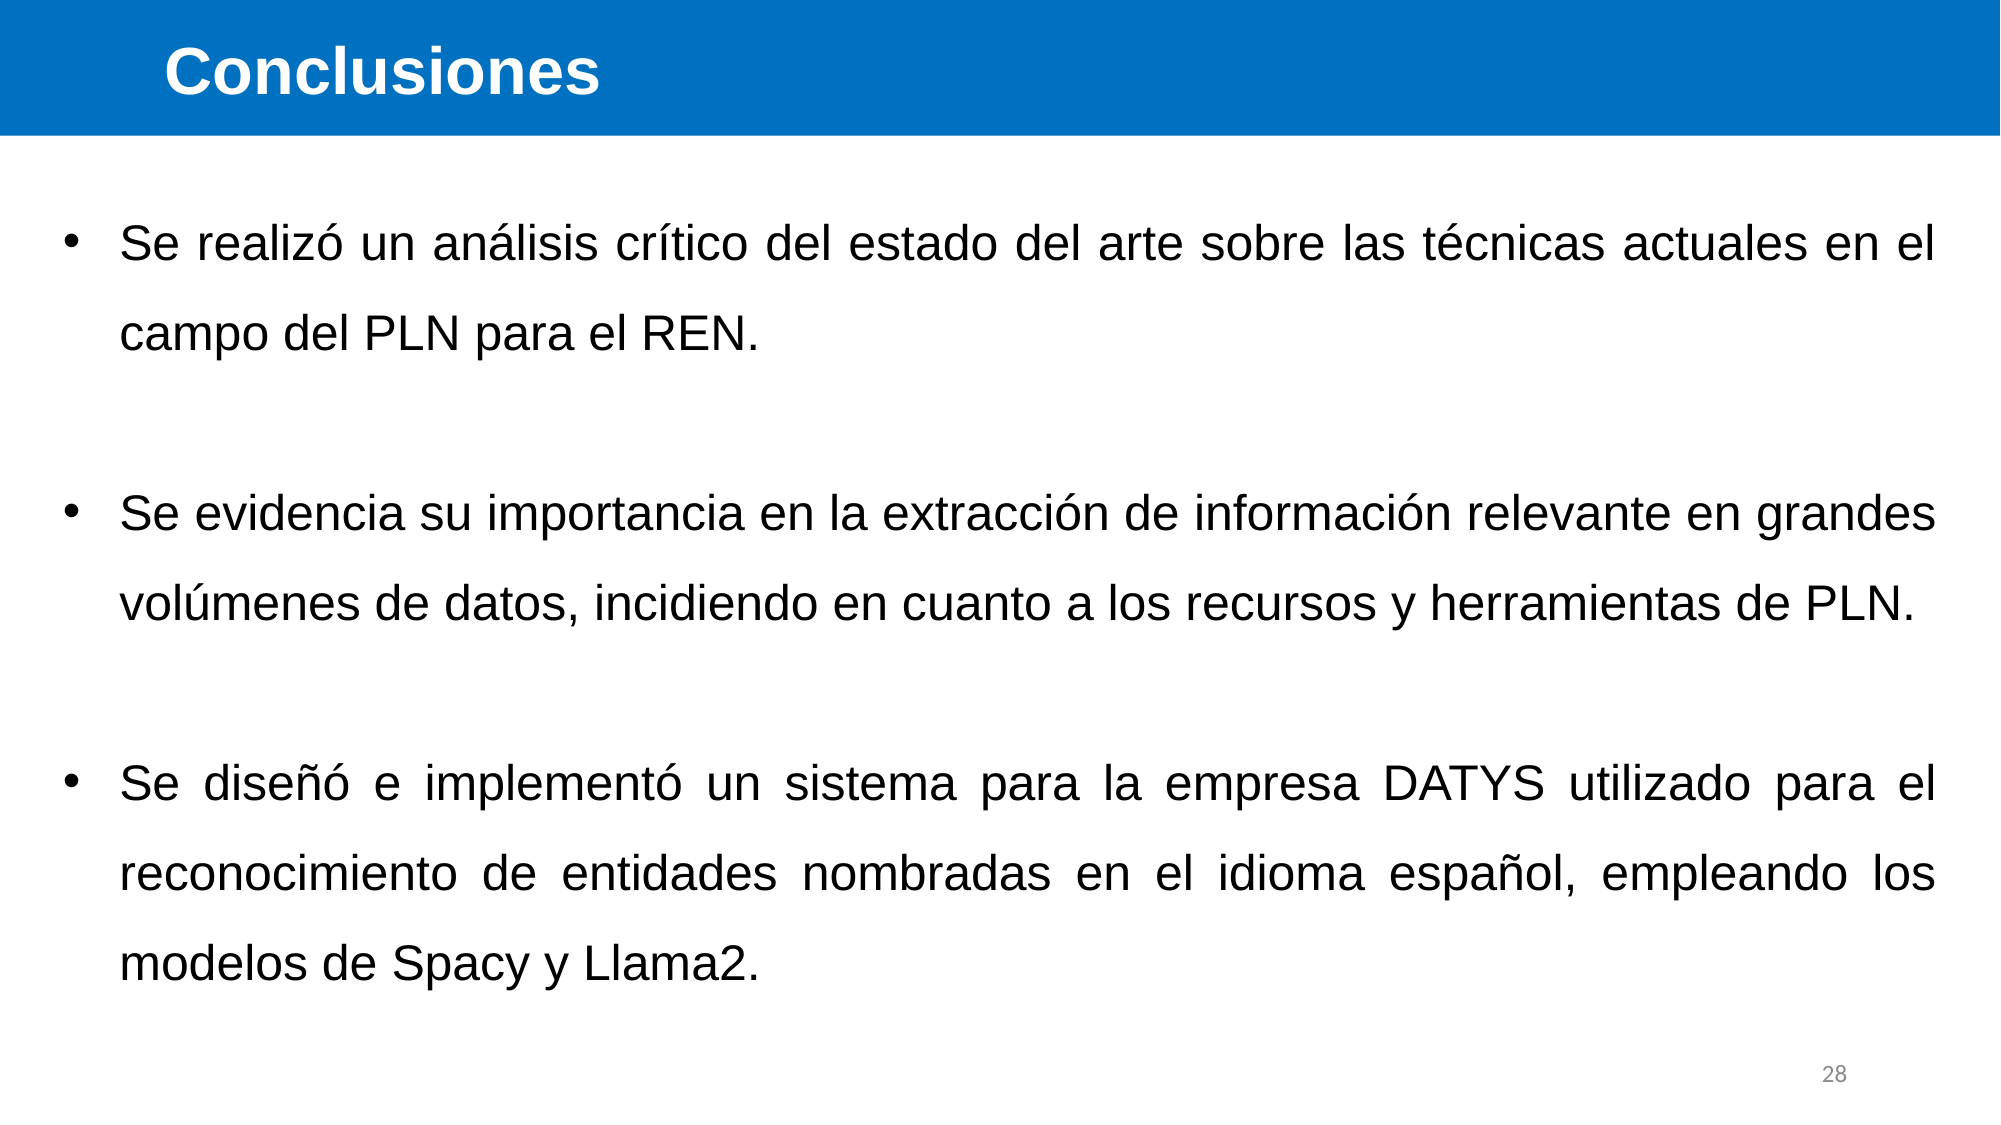

Conclusiones
Se realizó un análisis crítico del estado del arte sobre las técnicas actuales en el campo del PLN para el REN.

Se evidencia su importancia en la extracción de información relevante en grandes volúmenes de datos, incidiendo en cuanto a los recursos y herramientas de PLN.

Se diseñó e implementó un sistema para la empresa DATYS utilizado para el reconocimiento de entidades nombradas en el idioma español, empleando los modelos de Spacy y Llama2.
28